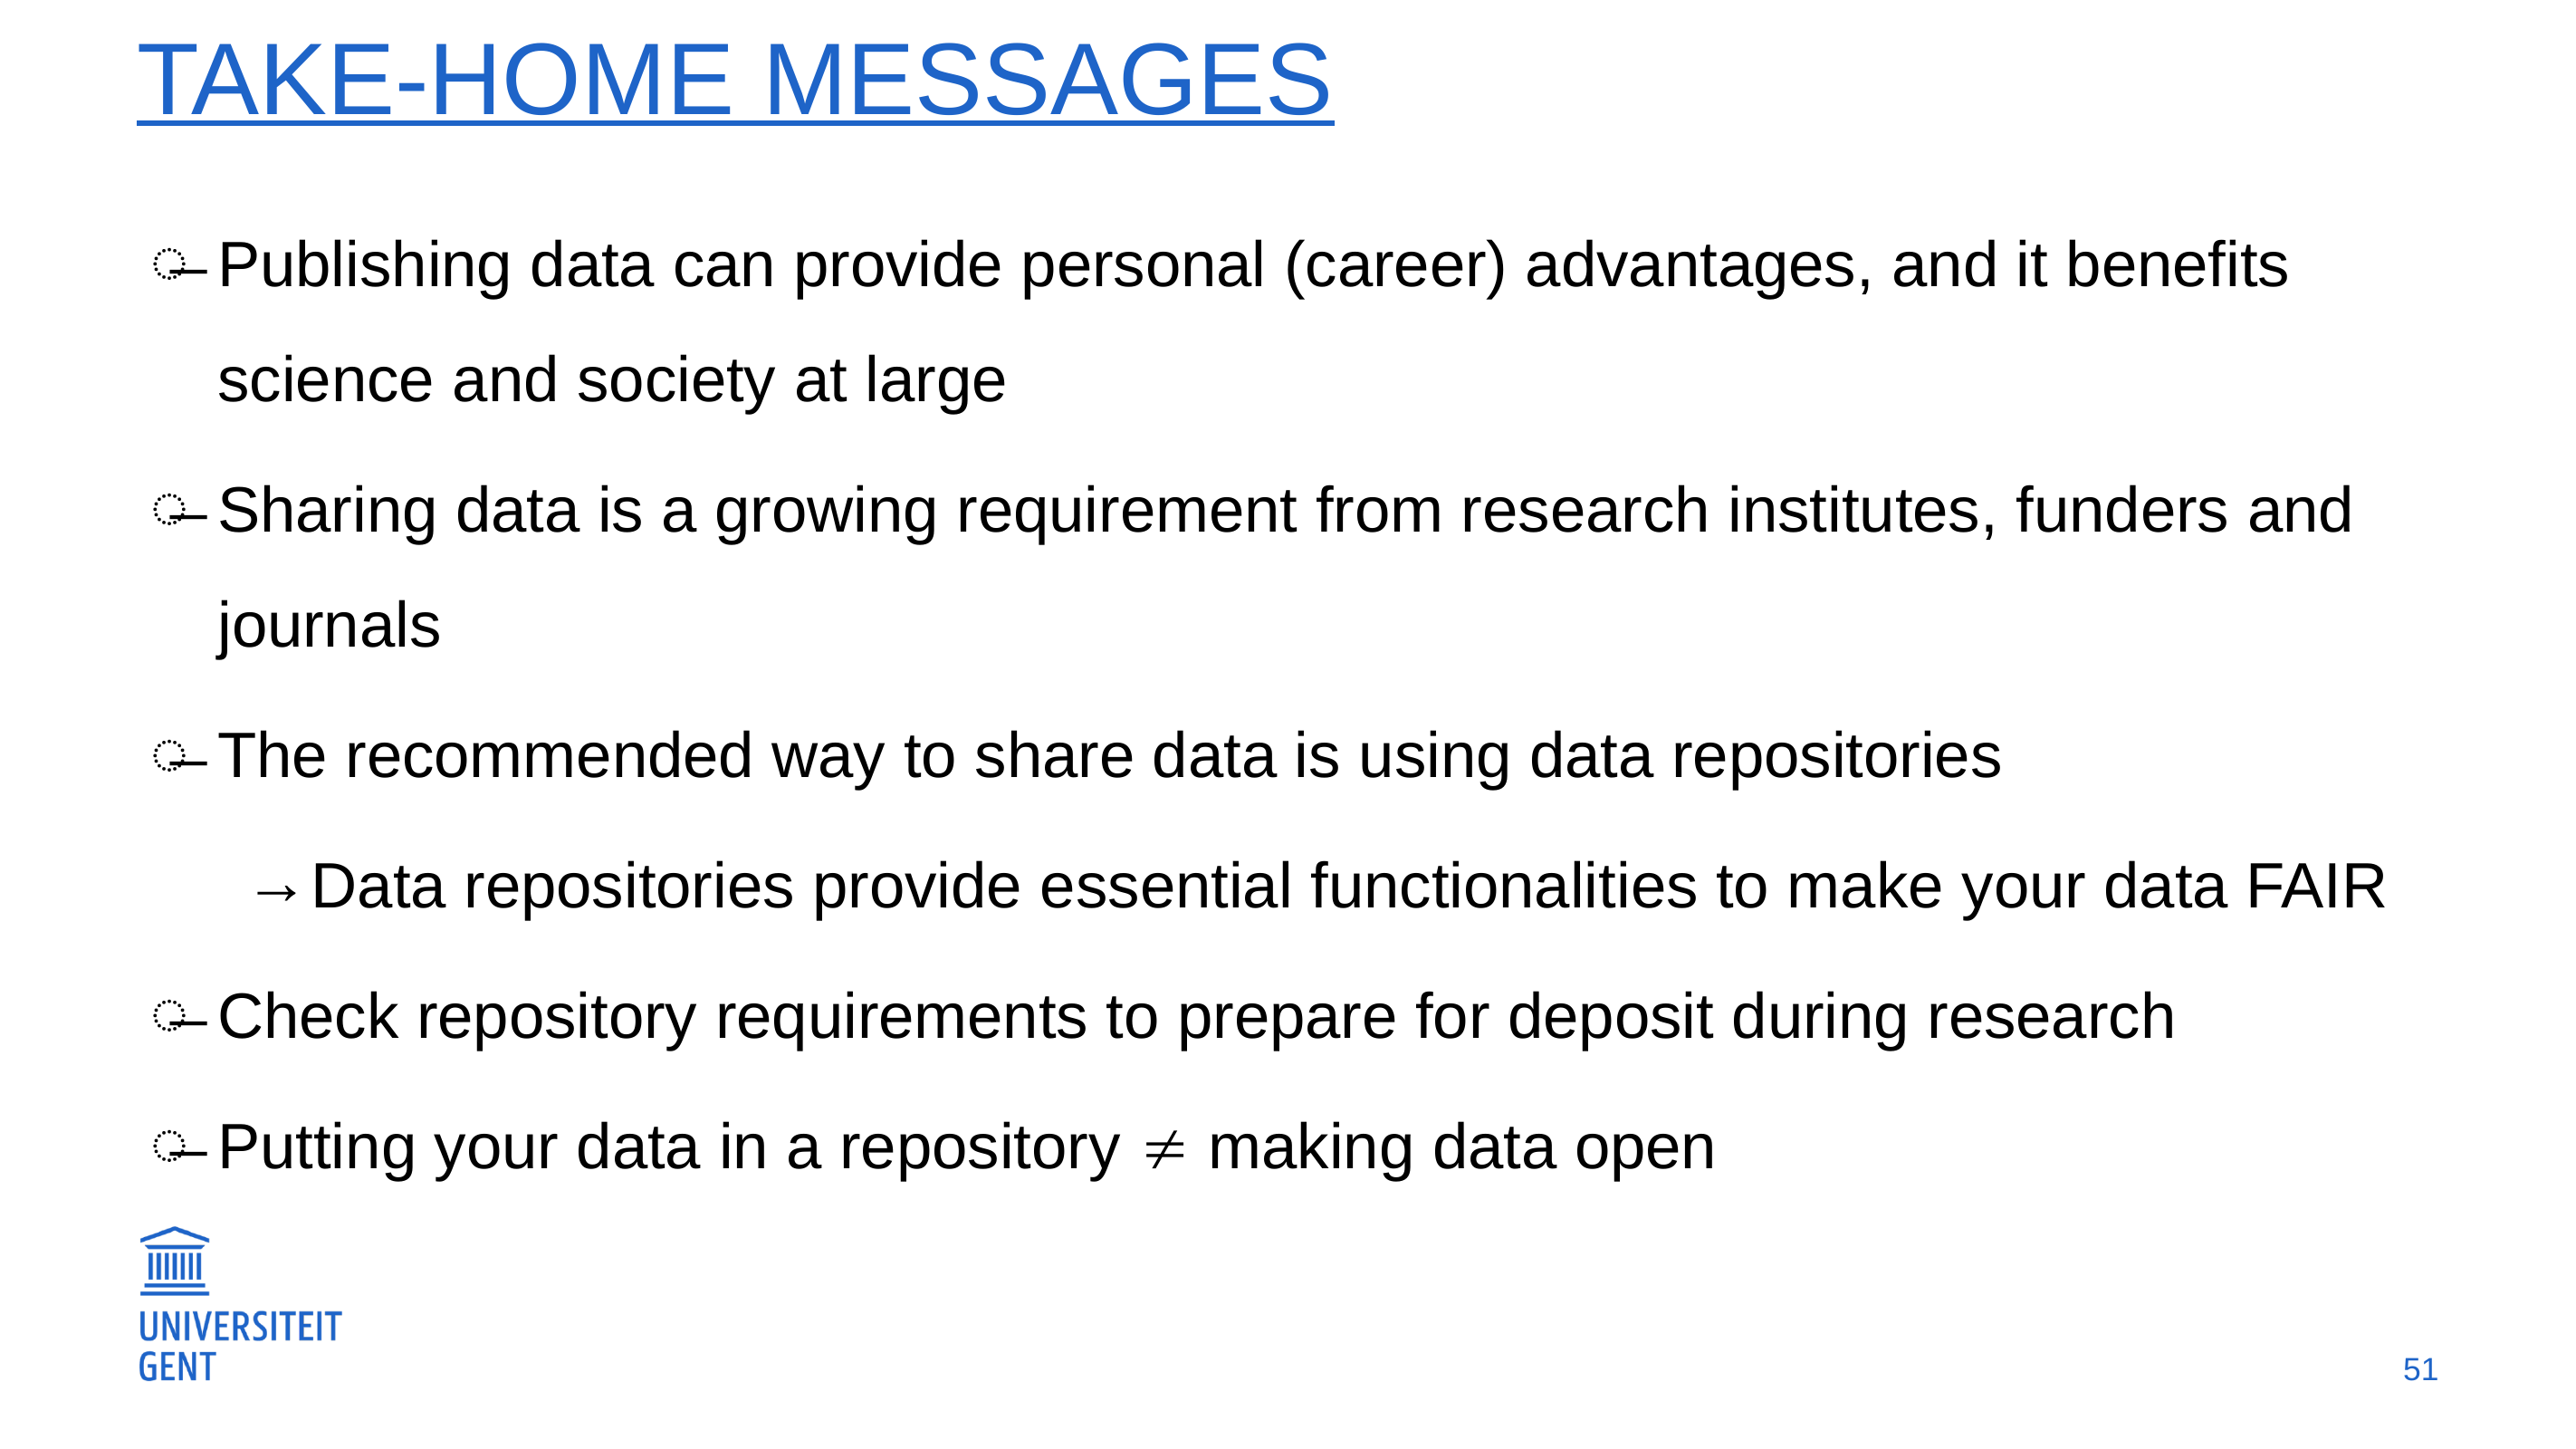

# Take-home messages
Publishing data can provide personal (career) advantages, and it benefits science and society at large
Sharing data is a growing requirement from research institutes, funders and journals
The recommended way to share data is using data repositories
Data repositories provide essential functionalities to make your data FAIR
Check repository requirements to prepare for deposit during research
Putting your data in a repository ≠ making data open
51